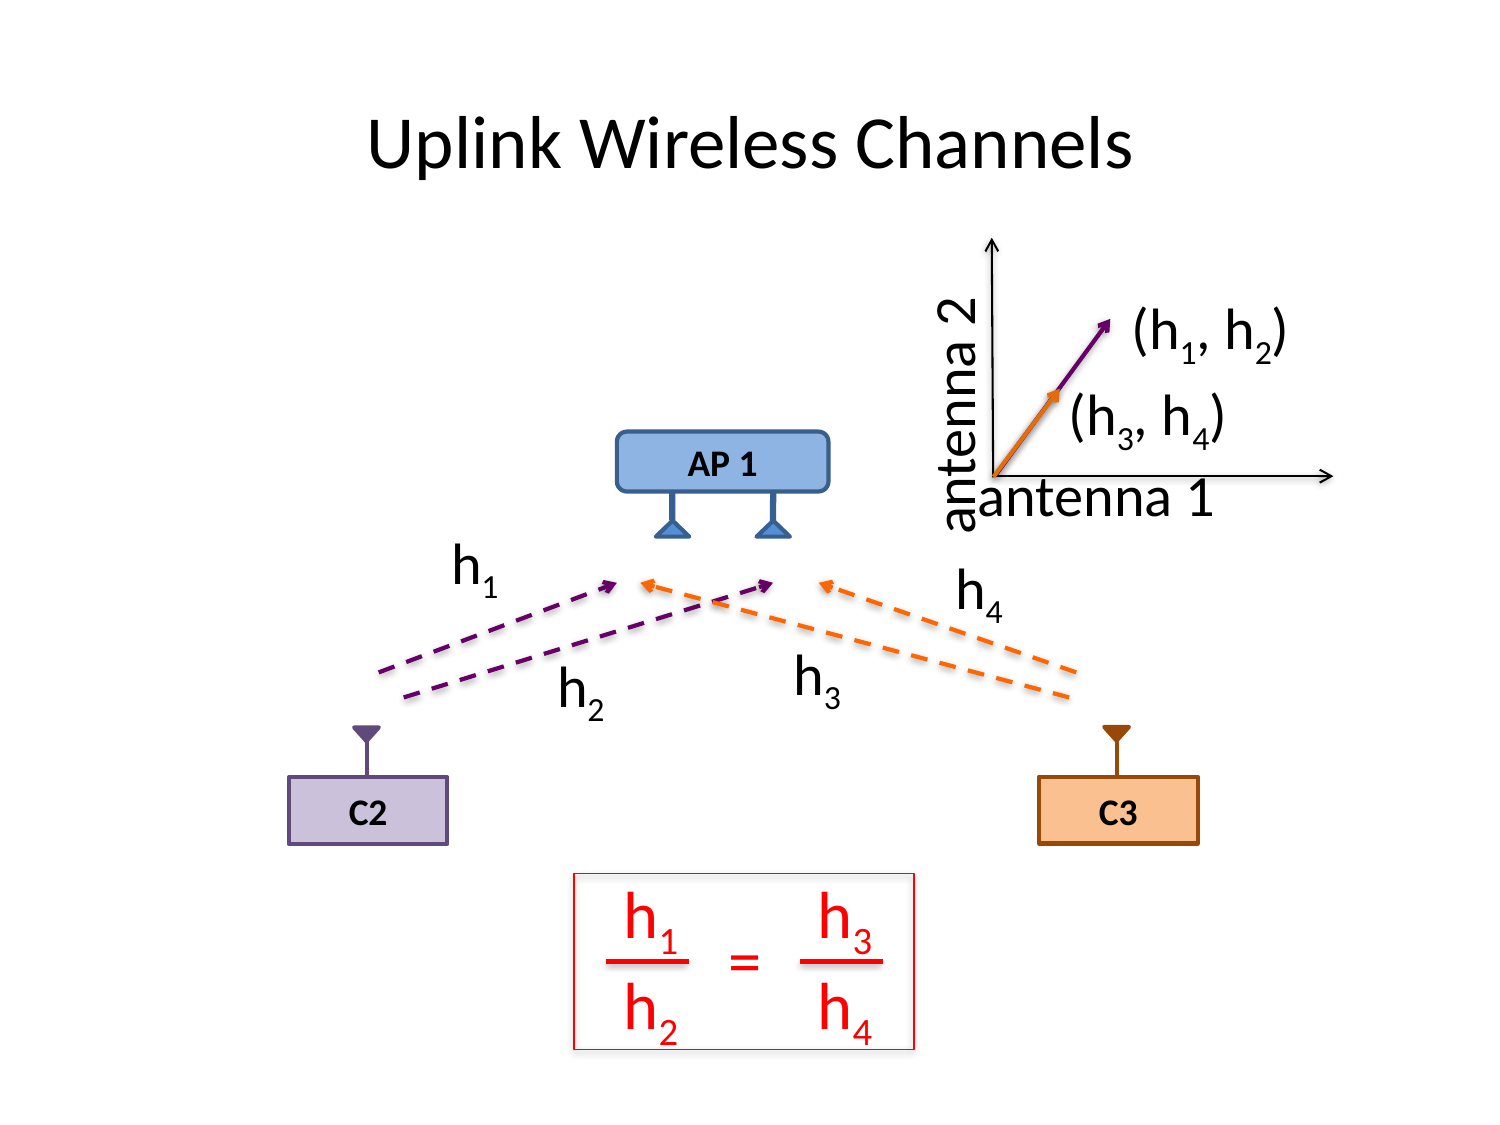

# Uplink Wireless Channels
(h1, h2)
 (h3, h4)
antenna 2

AP 1
antenna 1

h1

h4
h3
h2

C3
C2
h1
h2
h3
h4

=